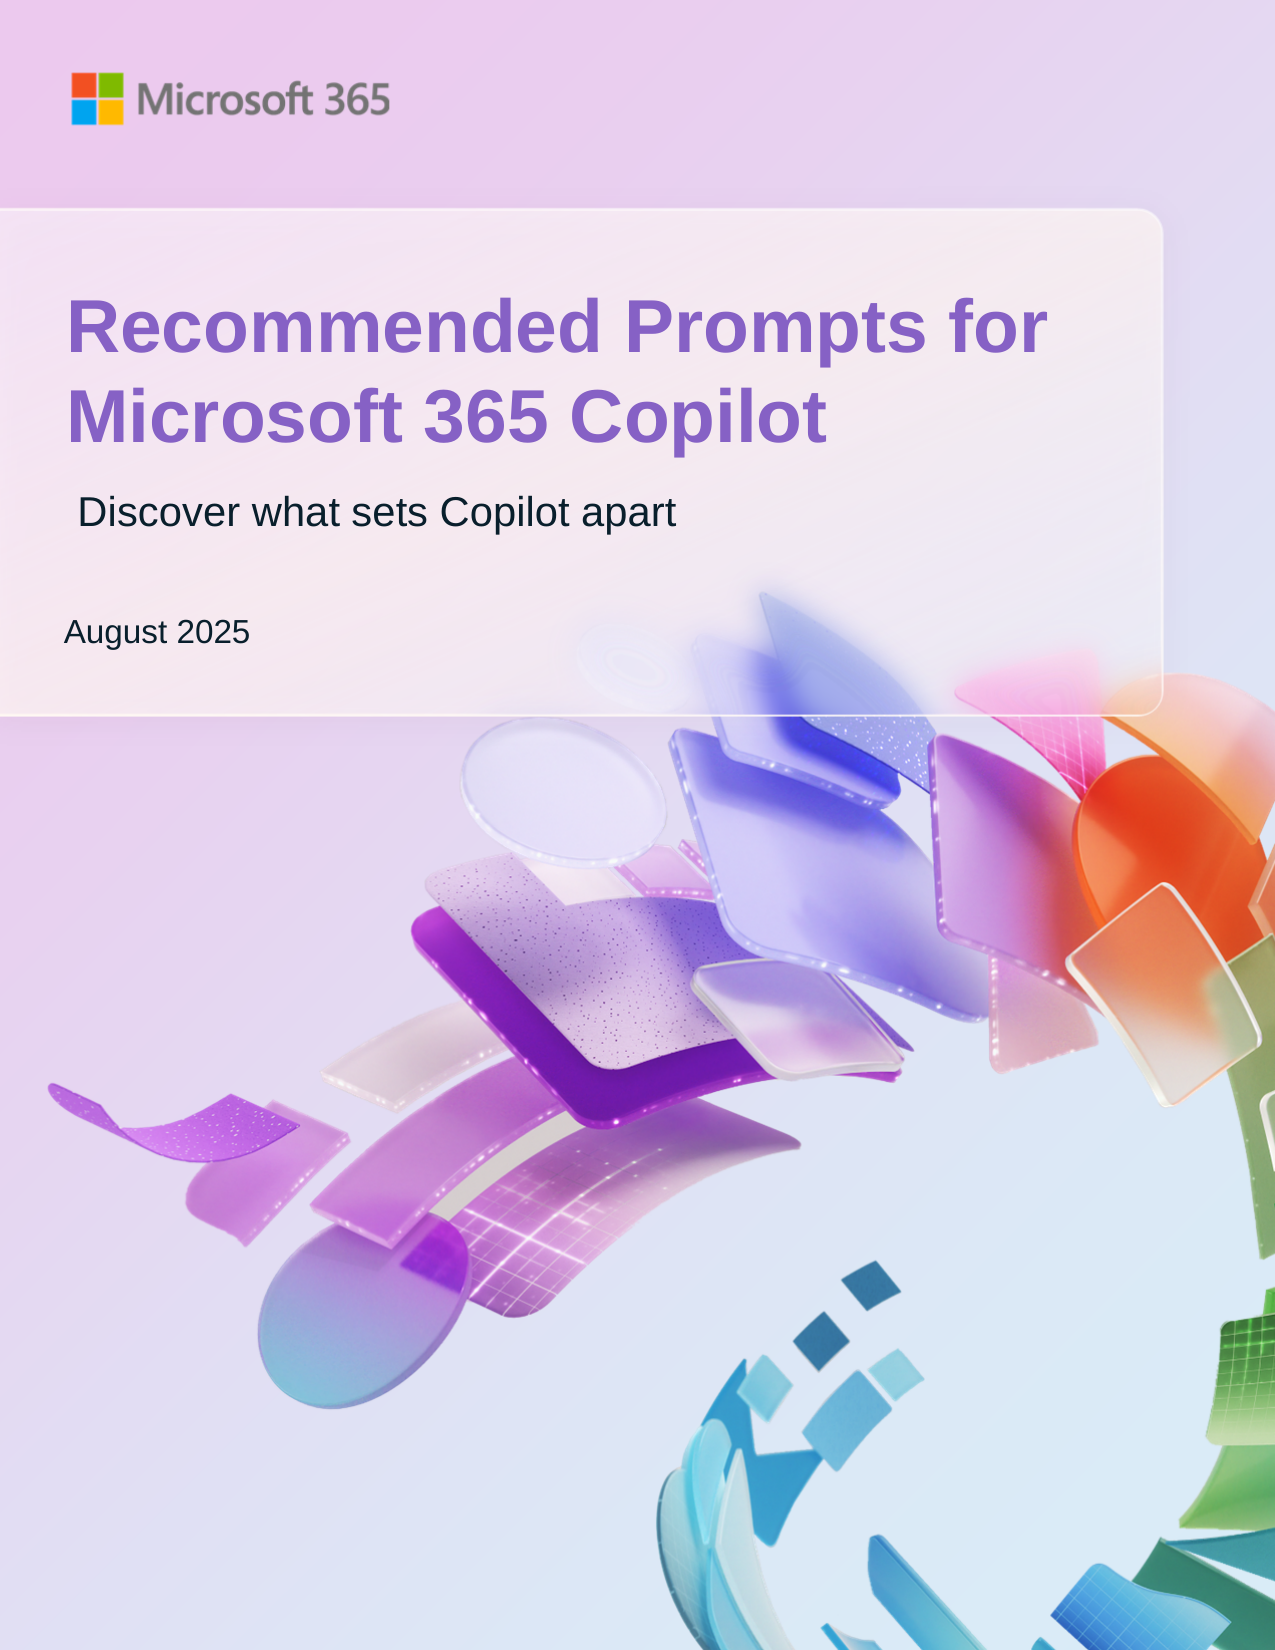

Recommended Prompts for
Microsoft 365 Copilot
Discover what sets Copilot apart
August 2025